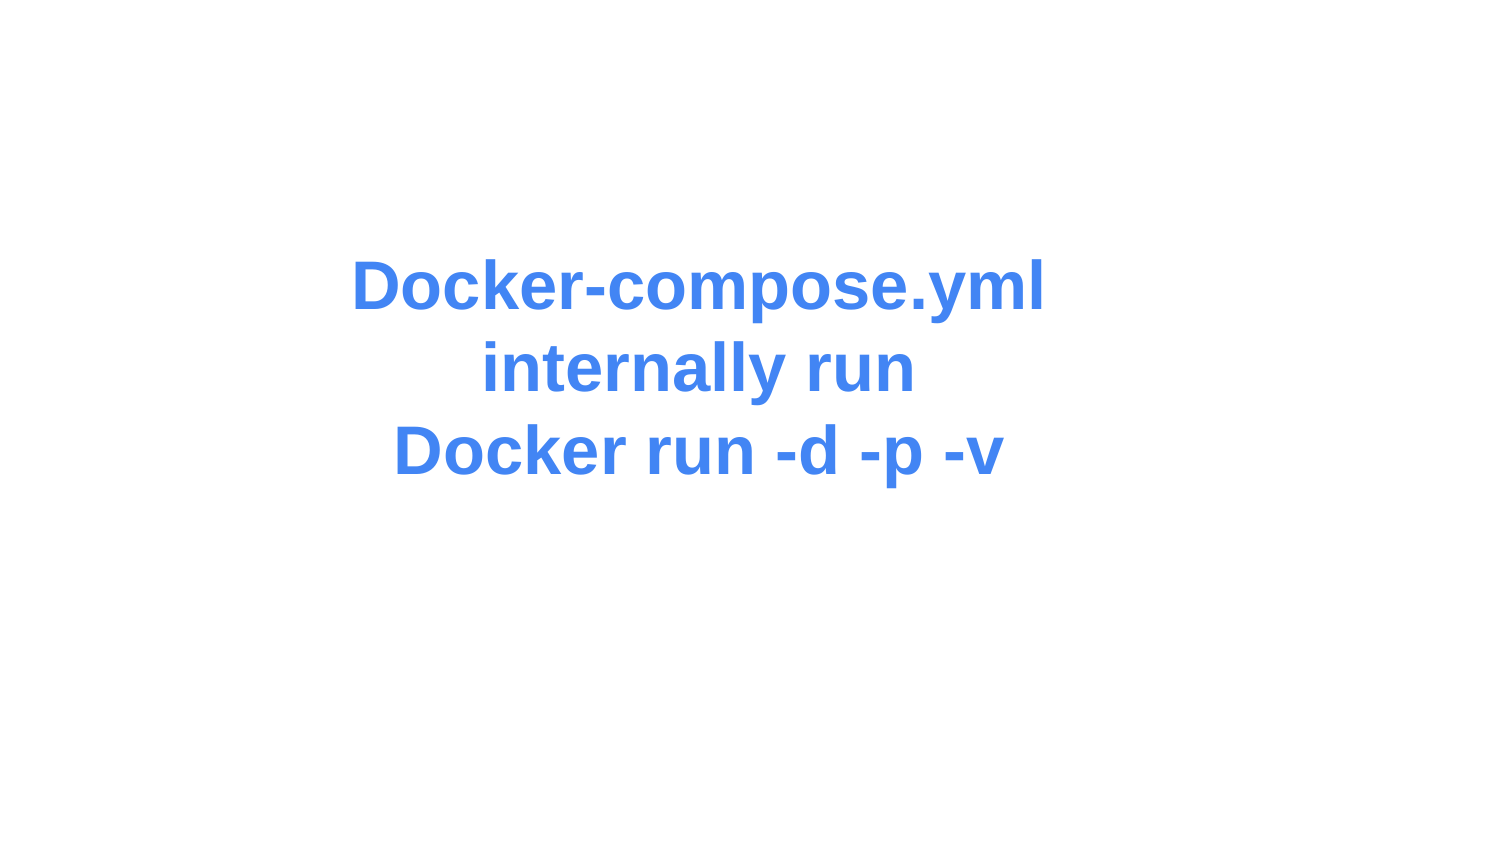

# Docker-compose.yml
internally run
Docker run -d -p -v